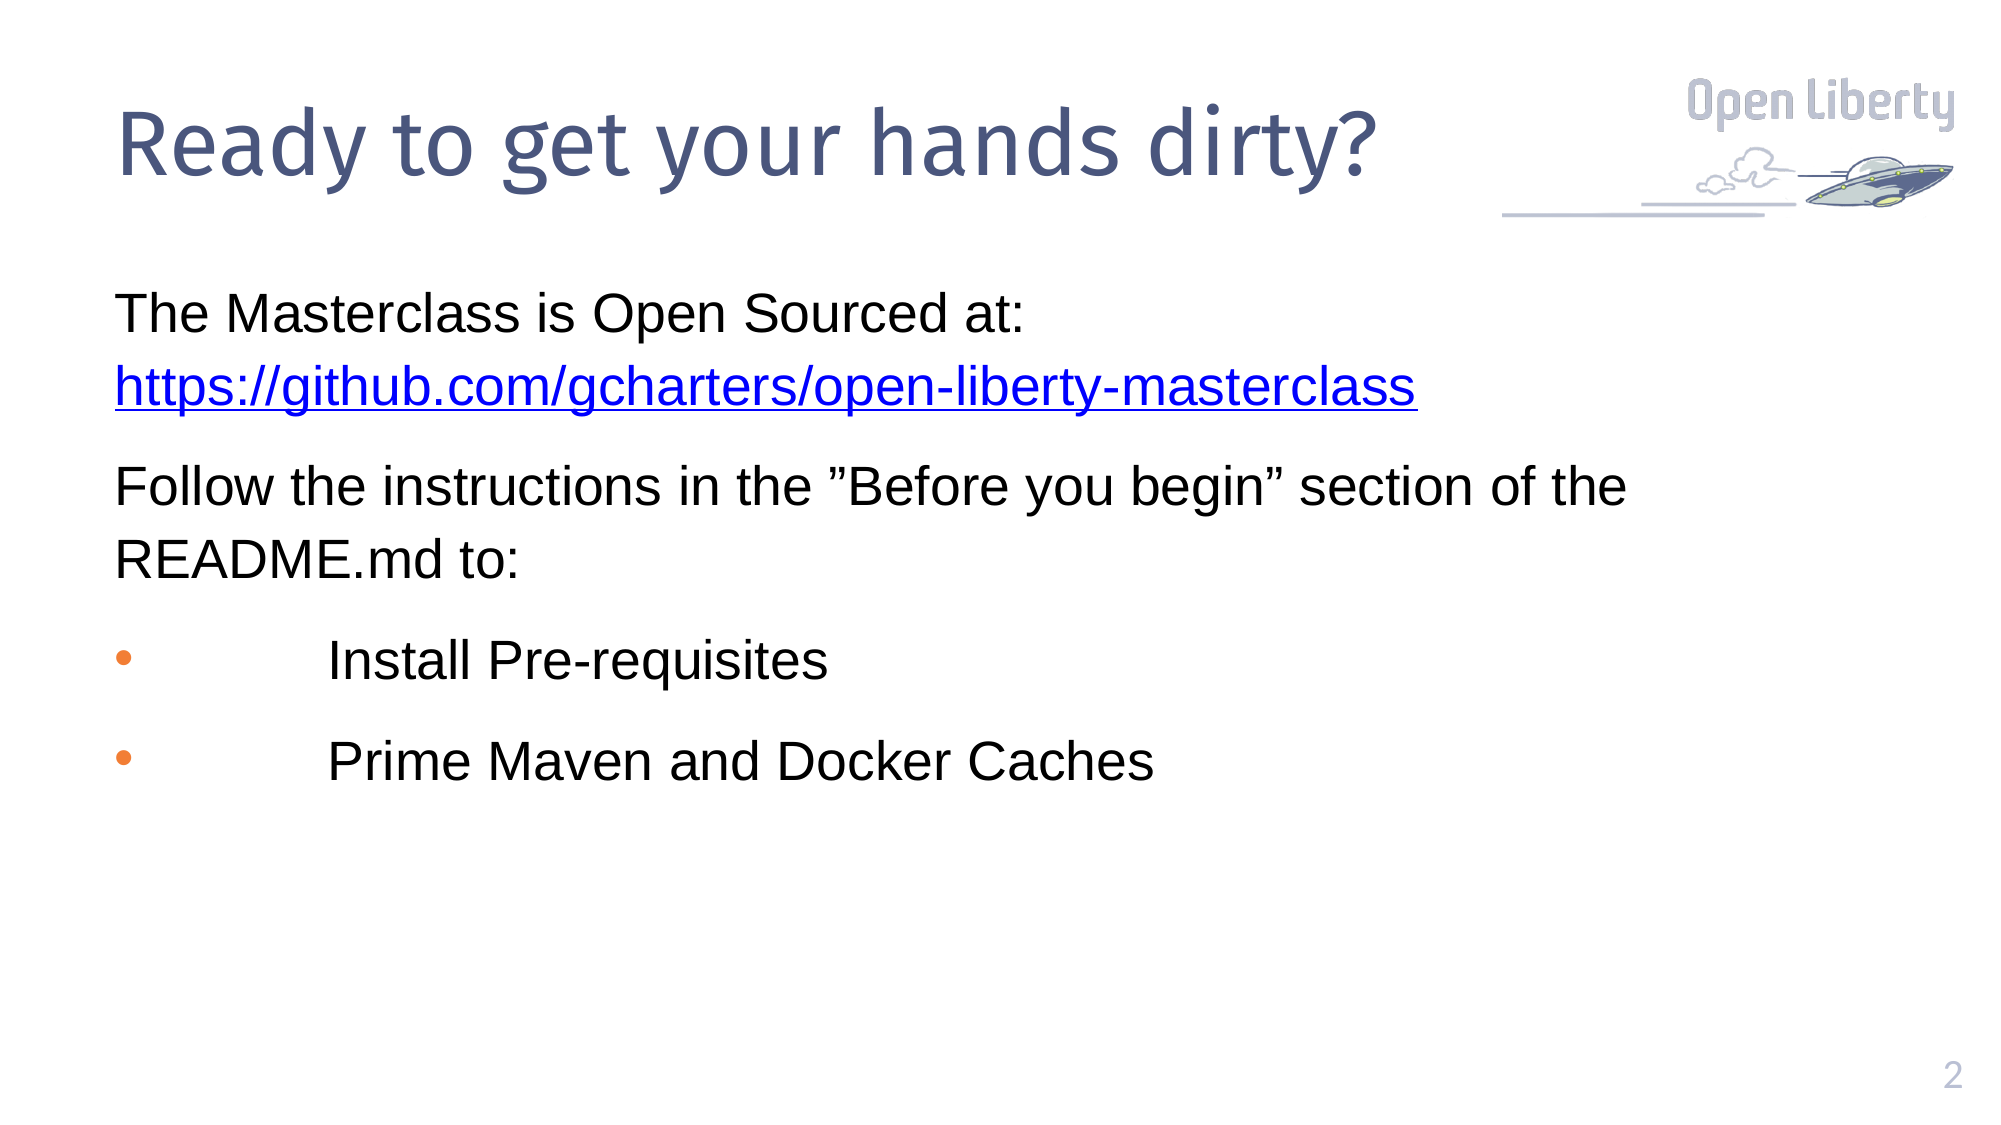

# Ready to get your hands dirty?
The Masterclass is Open Sourced at: https://github.com/gcharters/open-liberty-masterclass
Follow the instructions in the ”Before you begin” section of the README.md to:
	Install Pre-requisites
	Prime Maven and Docker Caches